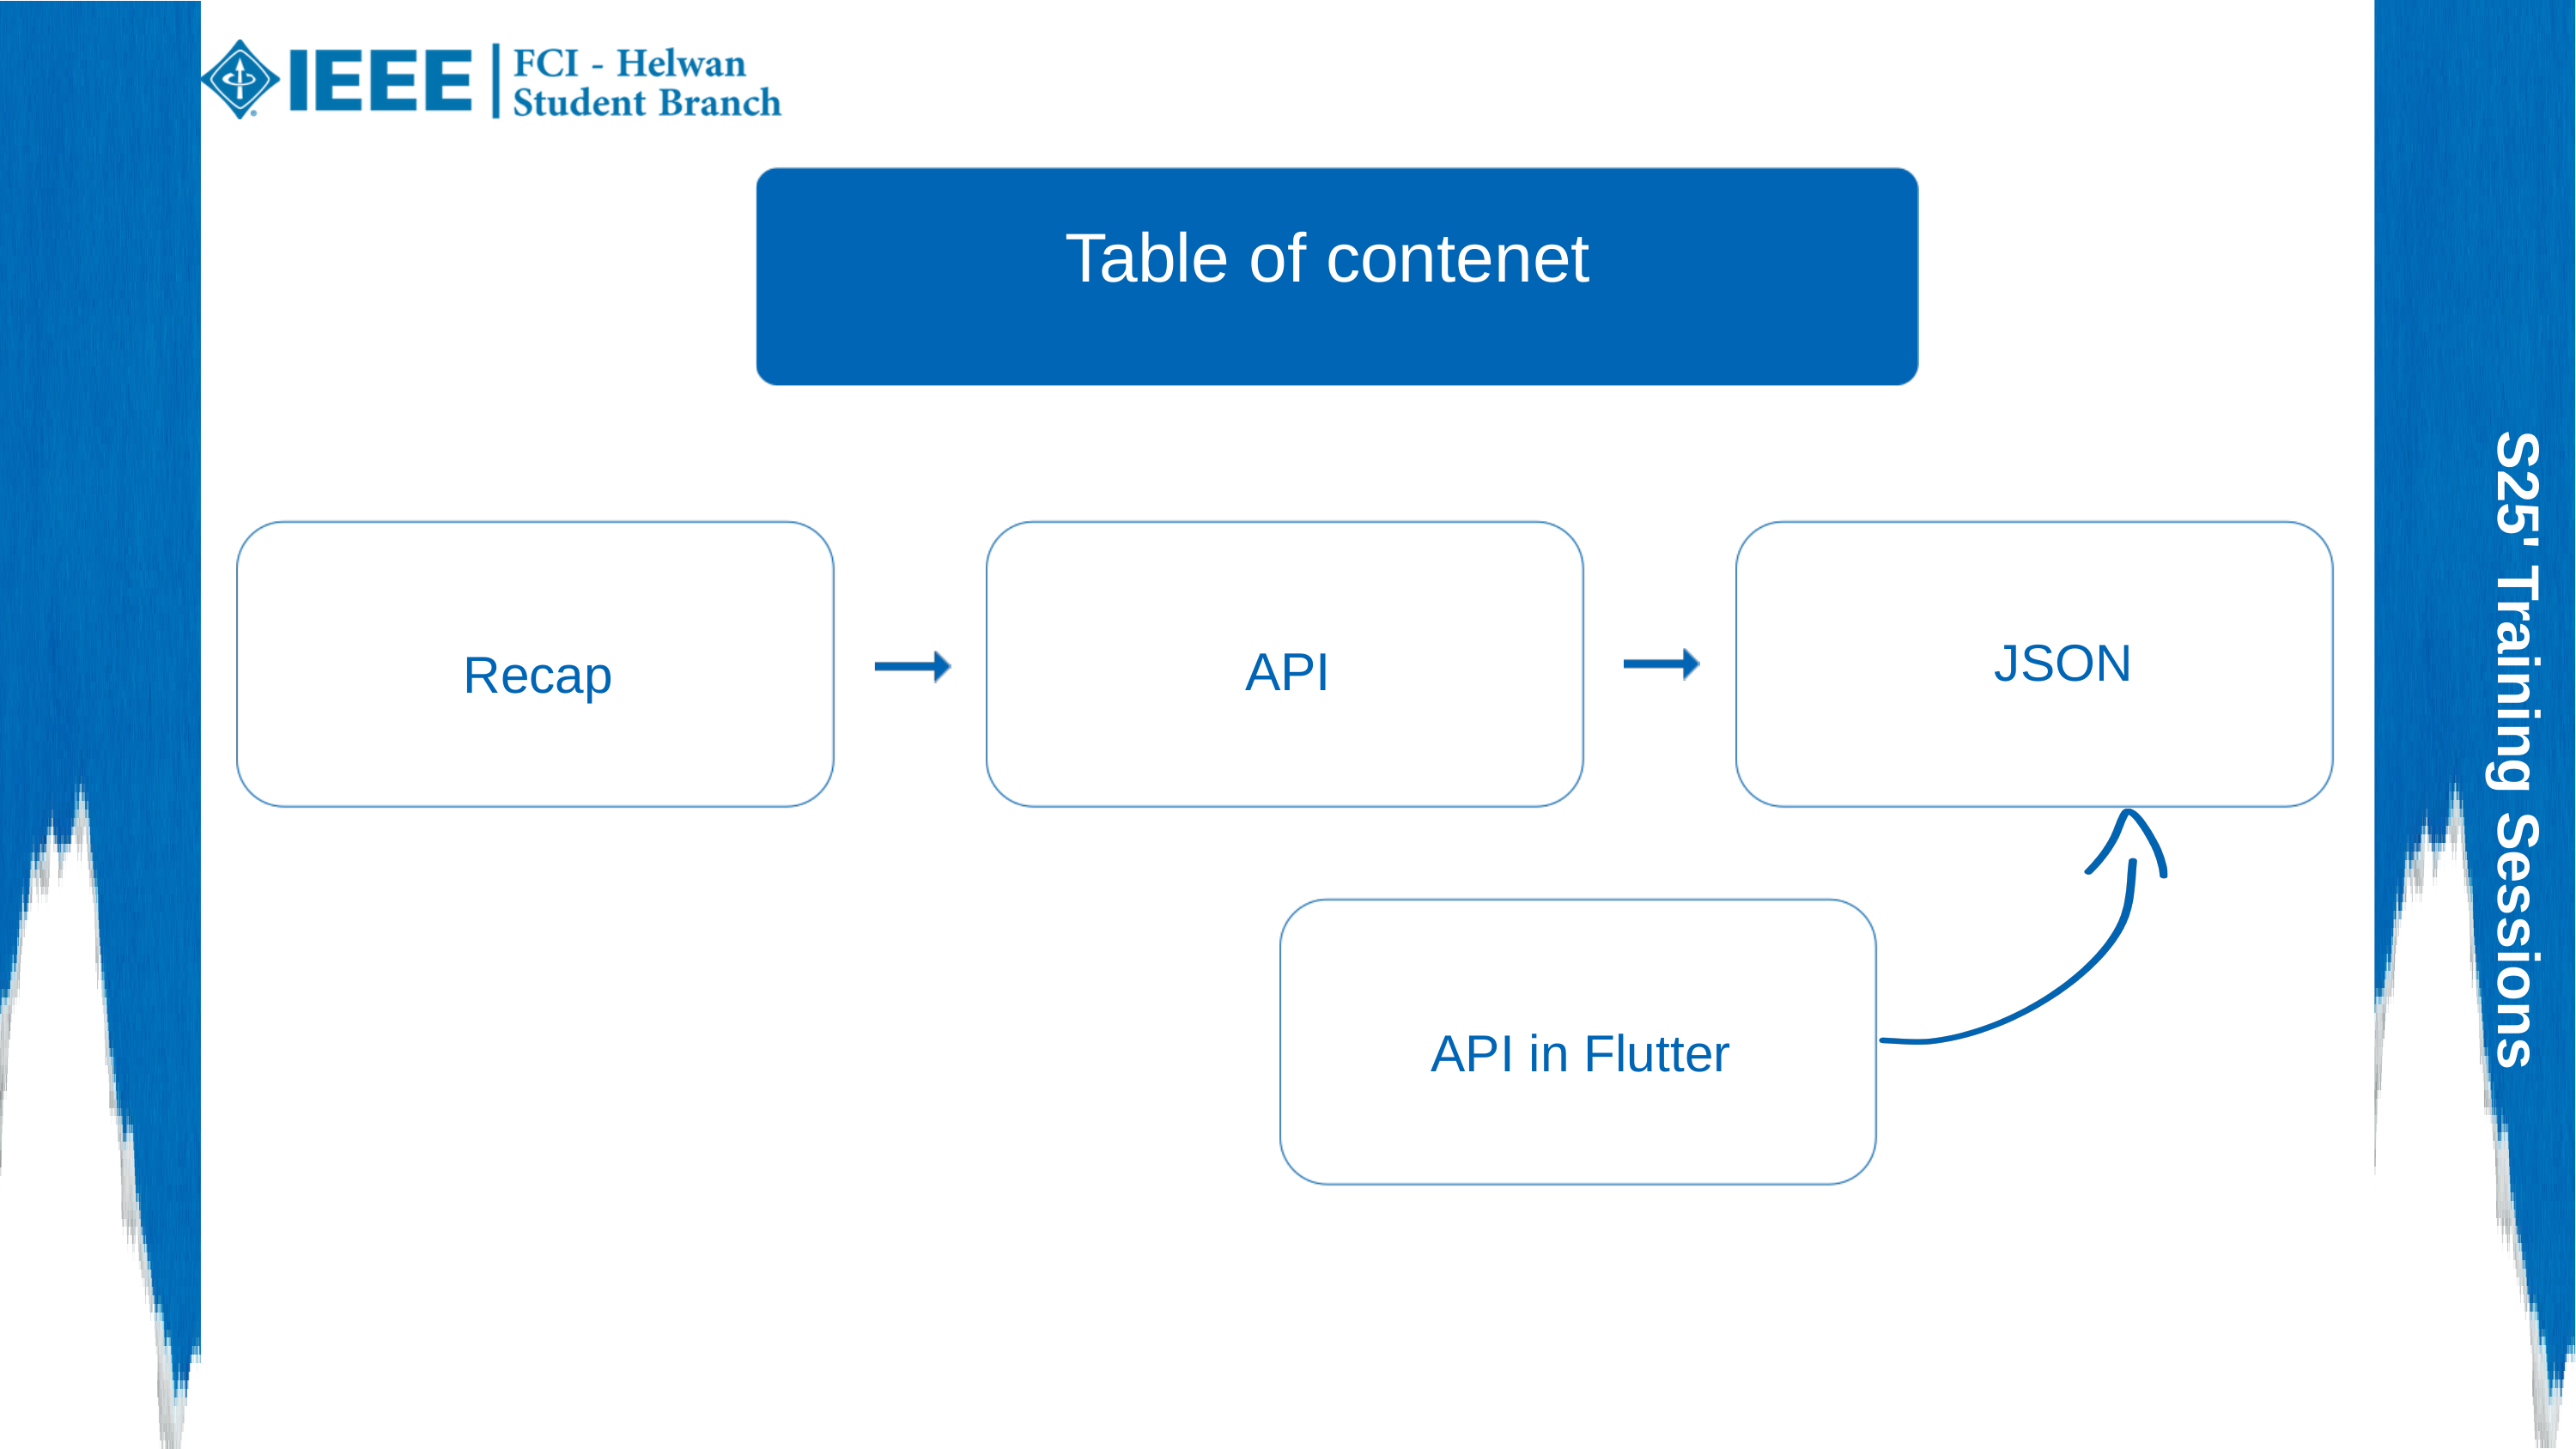

Table of contenet

JSON
API
Recap

S25' Training Sessions

API in Flutter